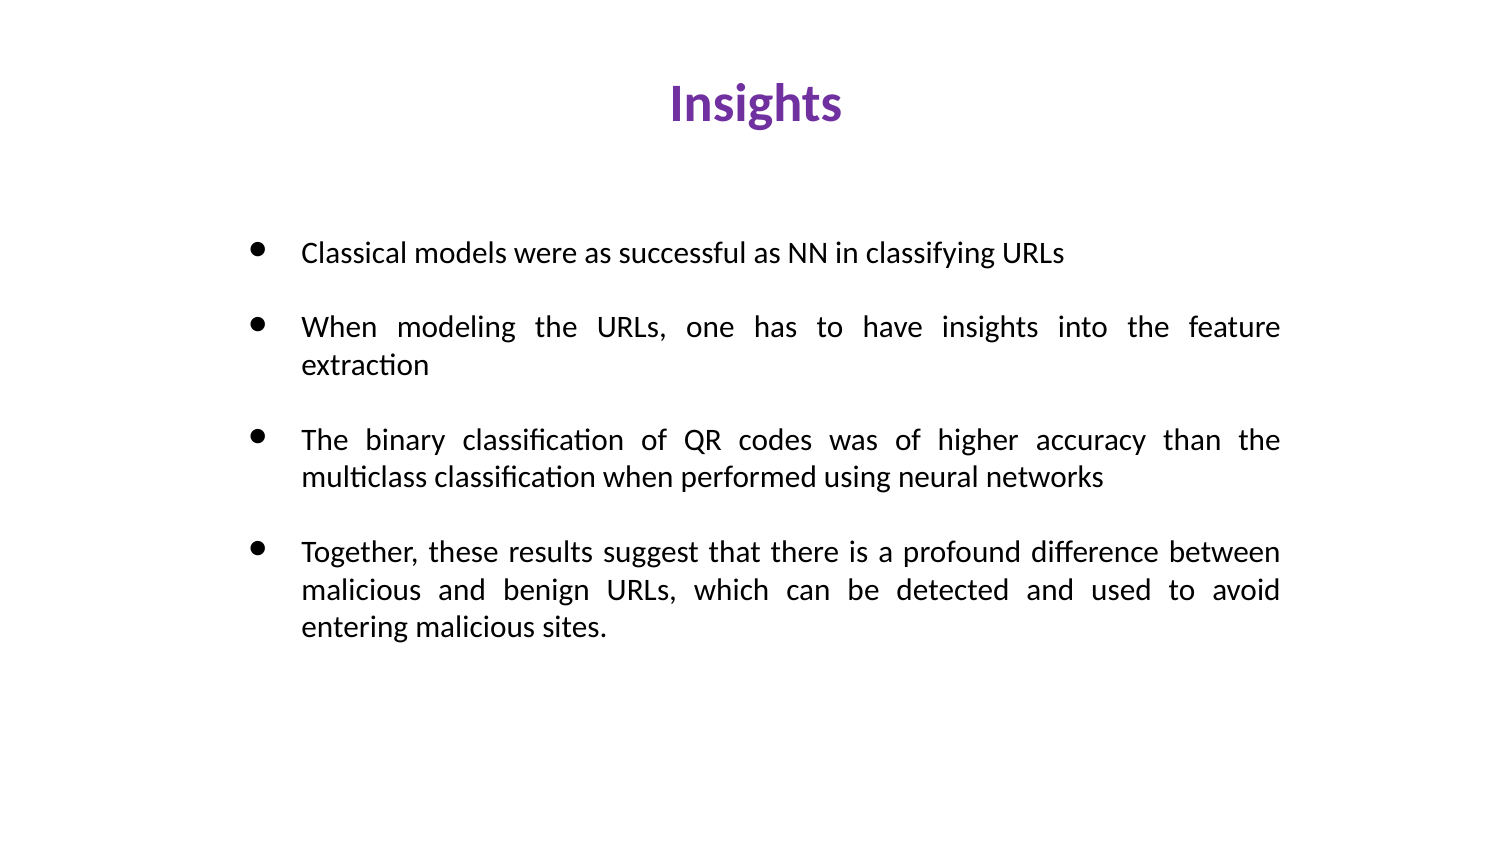

Insights
Classical models were as successful as NN in classifying URLs

When modeling the URLs, one has to have insights into the feature extraction

The binary classification of QR codes was of higher accuracy than the multiclass classification when performed using neural networks

Together, these results suggest that there is a profound difference between malicious and benign URLs, which can be detected and used to avoid entering malicious sites.